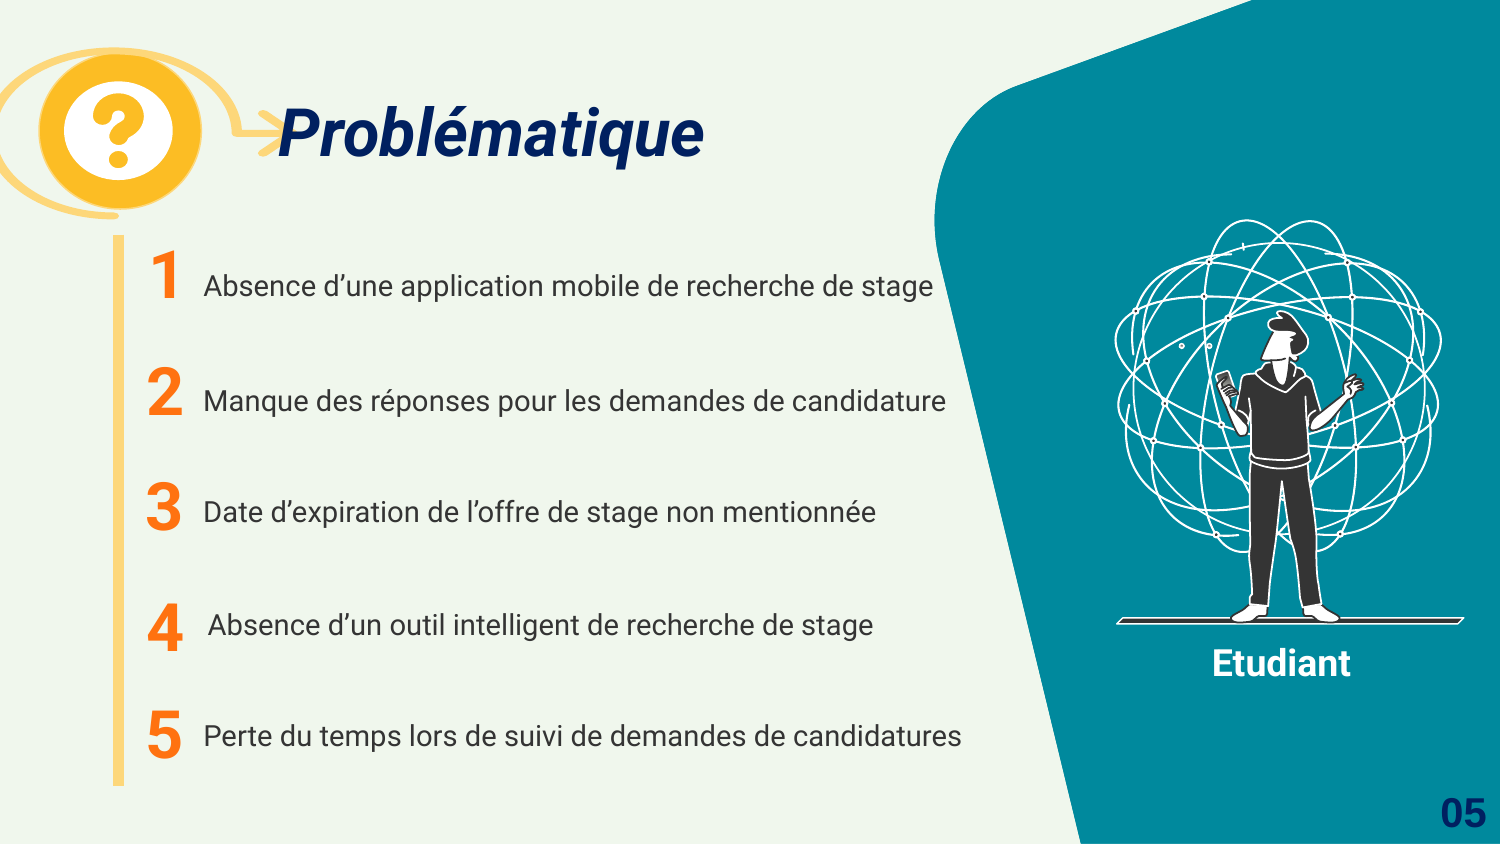

# Problématique

1
Absence d’une application mobile de recherche de stage
2
Manque des réponses pour les demandes de candidature
3
Date d’expiration de l’offre de stage non mentionnée
4
Absence d’un outil intelligent de recherche de stage
Etudiant
5
Perte du temps lors de suivi de demandes de candidatures
05